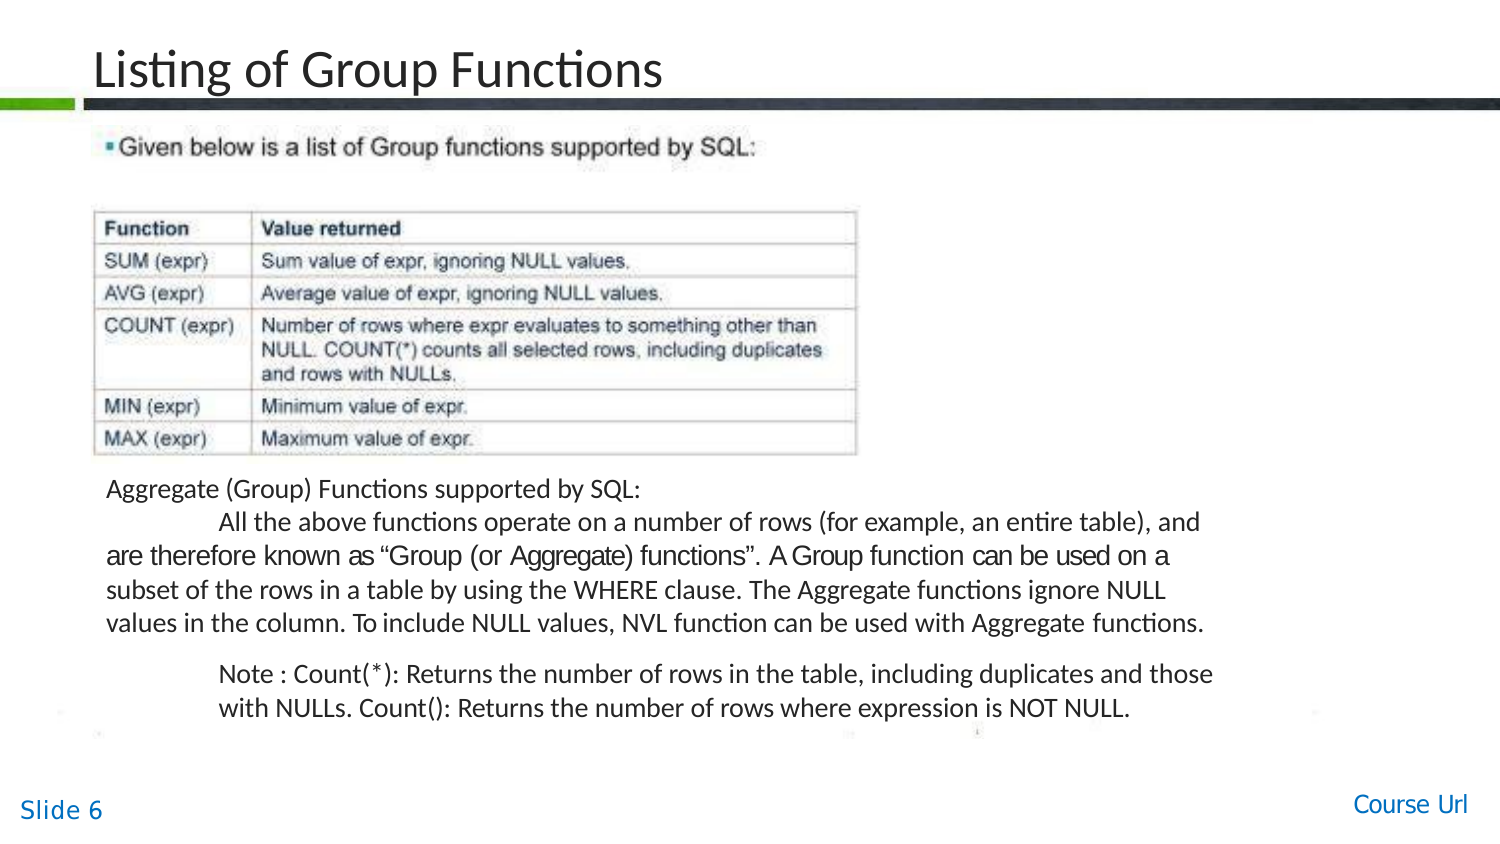

# Listing of Group Functions

Aggregate (Group) Functions supported by SQL:
All the above functions operate on a number of rows (for example, an entire table), and  are therefore known as “Group (or Aggregate) functions”. A Group function can be used on a  subset of the rows in a table by using the WHERE clause. The Aggregate functions ignore NULL  values in the column. To include NULL values, NVL function can be used with Aggregate functions.
Note : Count(*): Returns the number of rows in the table, including duplicates and those
with NULLs. Count(): Returns the number of rows where expression is NOT NULL.
Course Url
Slide 6